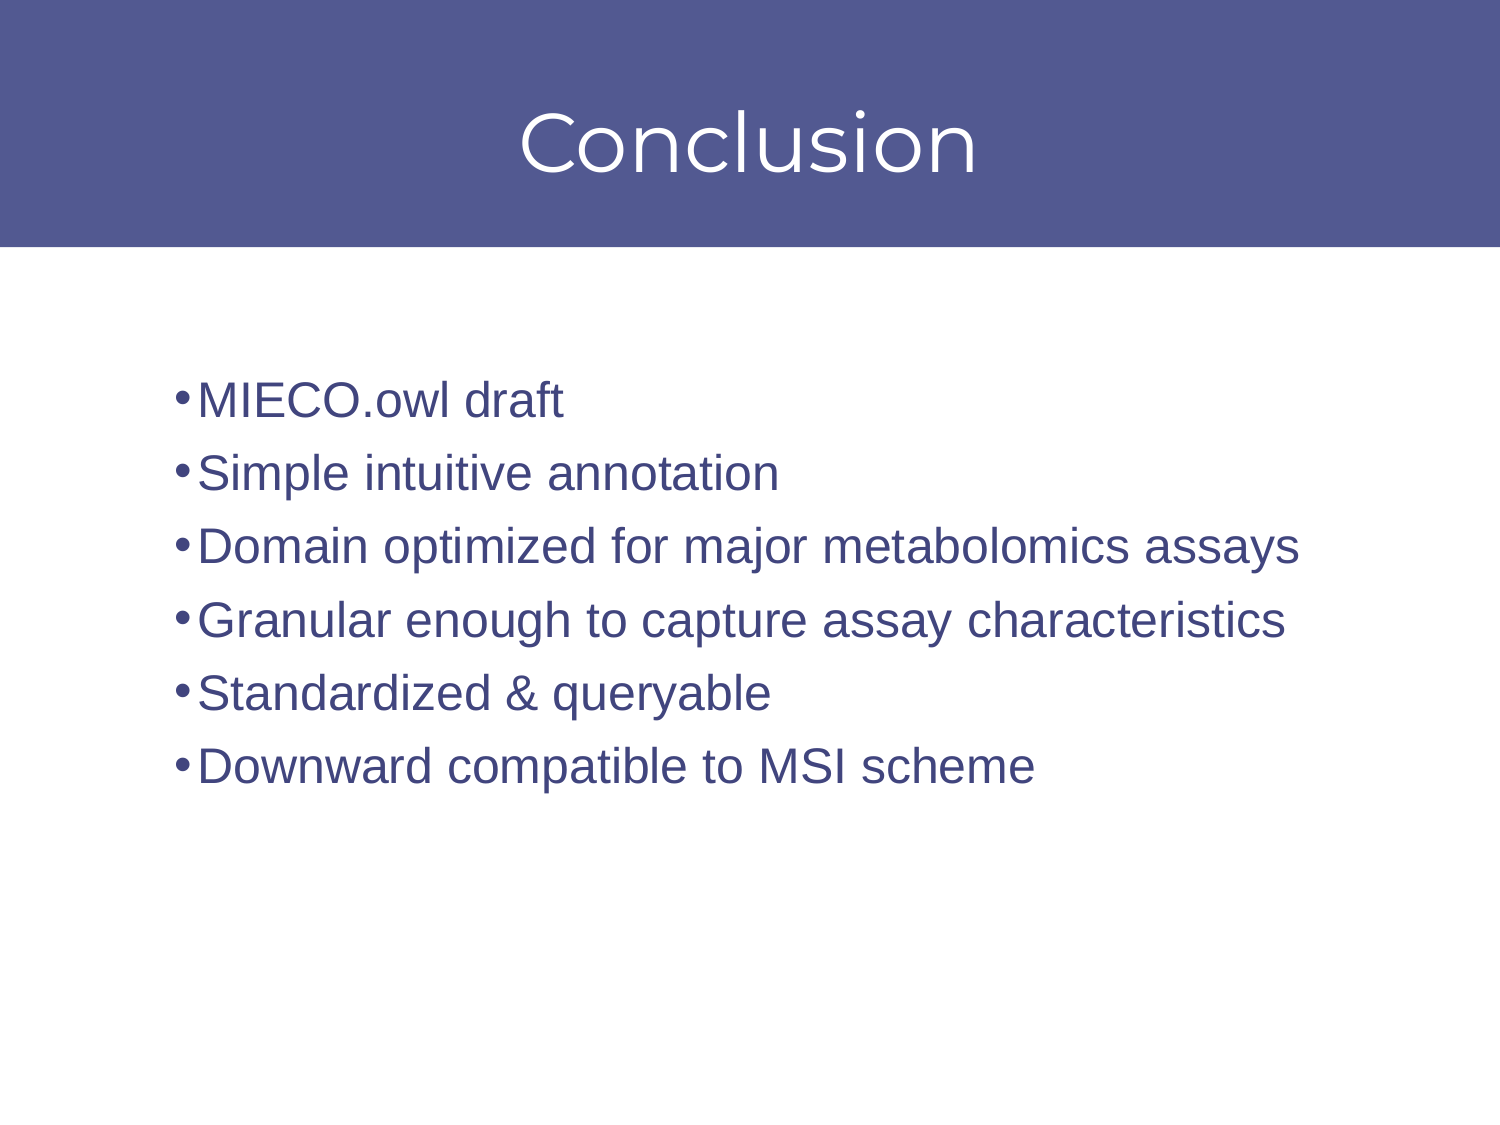

# Conclusion
MIECO.owl draft
Simple intuitive annotation
Domain optimized for major metabolomics assays
Granular enough to capture assay characteristics
Standardized & queryable
Downward compatible to MSI scheme